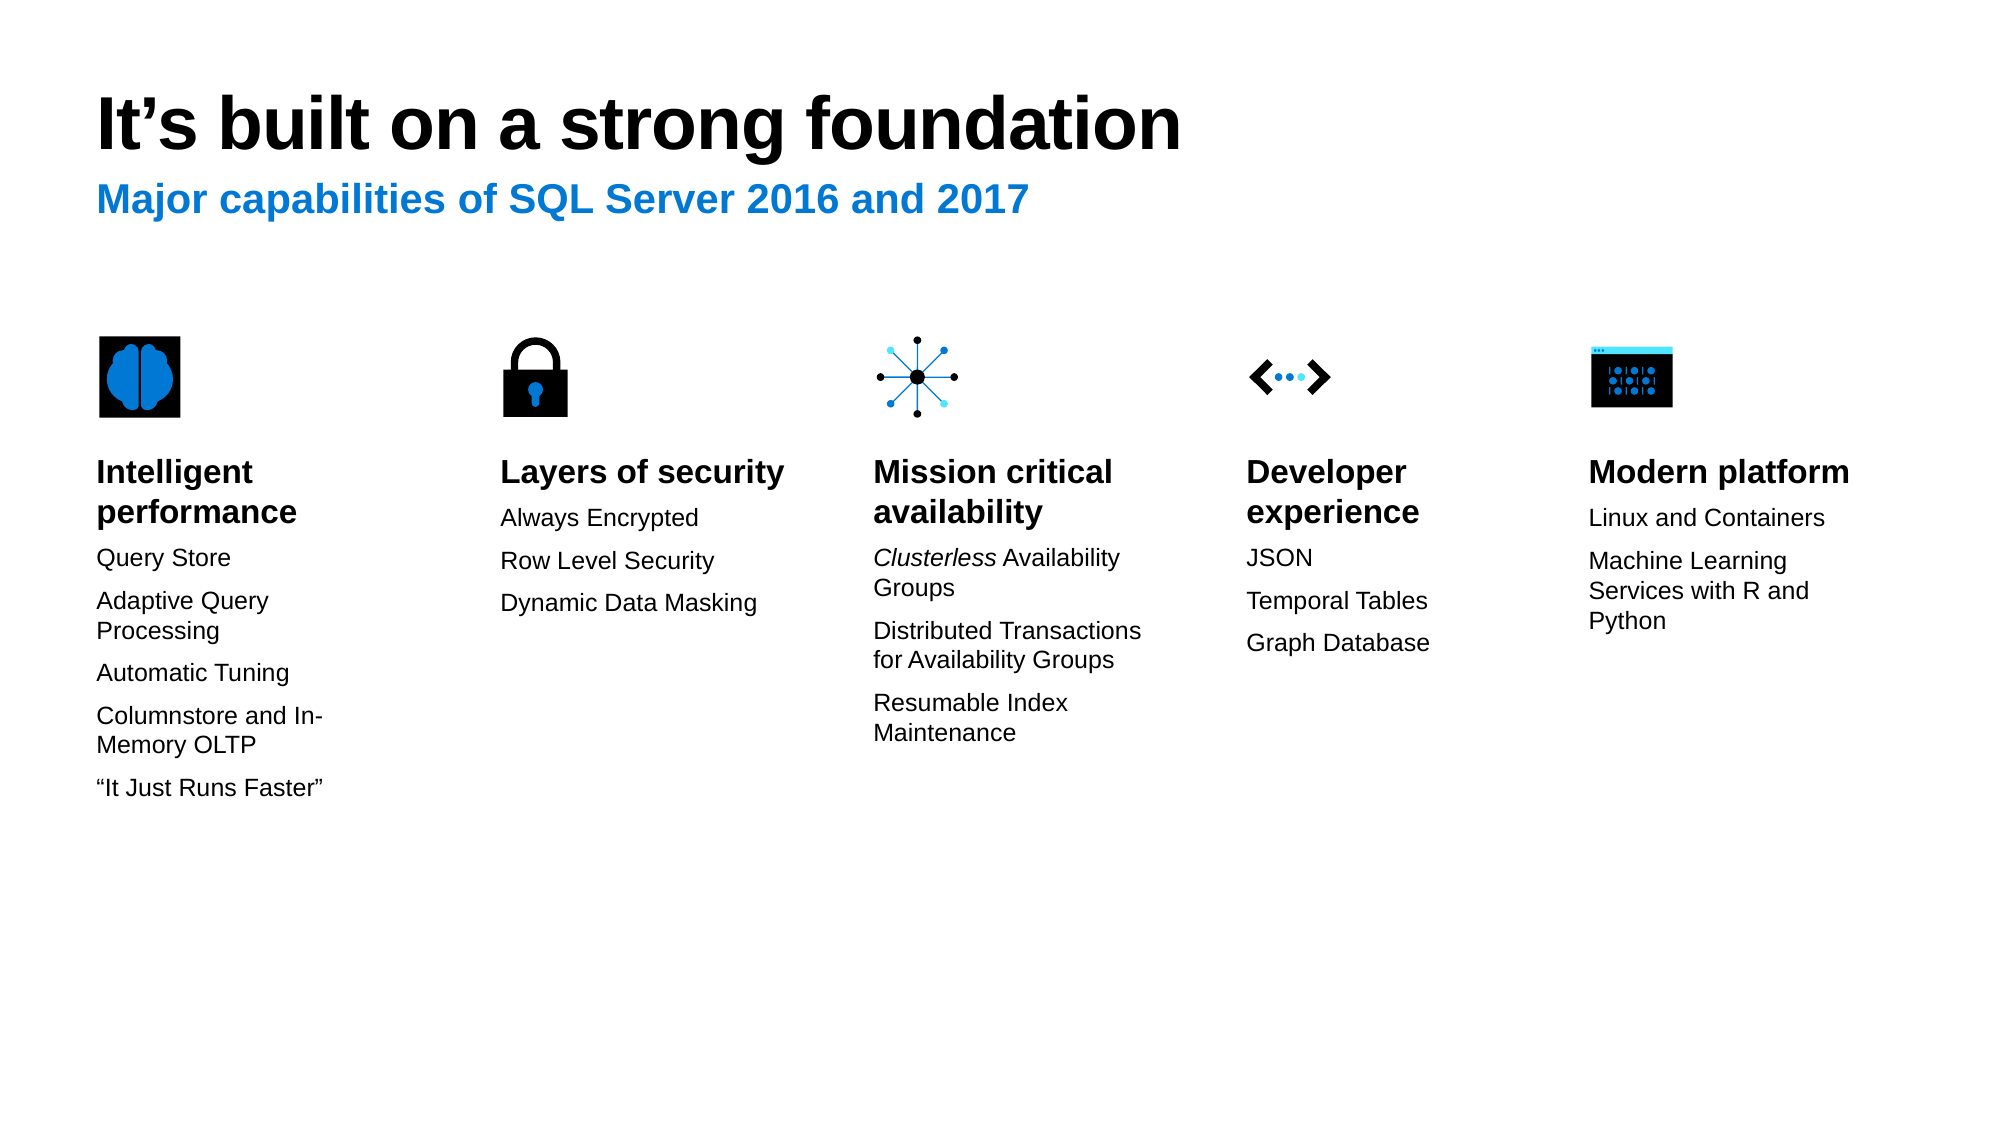

# It’s built on a strong foundation
Major capabilities of SQL Server 2016 and 2017

Intelligent performance
Query Store
Adaptive Query Processing
Automatic Tuning
Columnstore and In-Memory OLTP
“It Just Runs Faster”
Layers of security
Always Encrypted
Row Level Security
Dynamic Data Masking
Mission critical availability
Clusterless Availability Groups
Distributed Transactions for Availability Groups
Resumable Index Maintenance
Developer experience
JSON
Temporal Tables
Graph Database
Modern platform
Linux and Containers
Machine Learning Services with R and Python